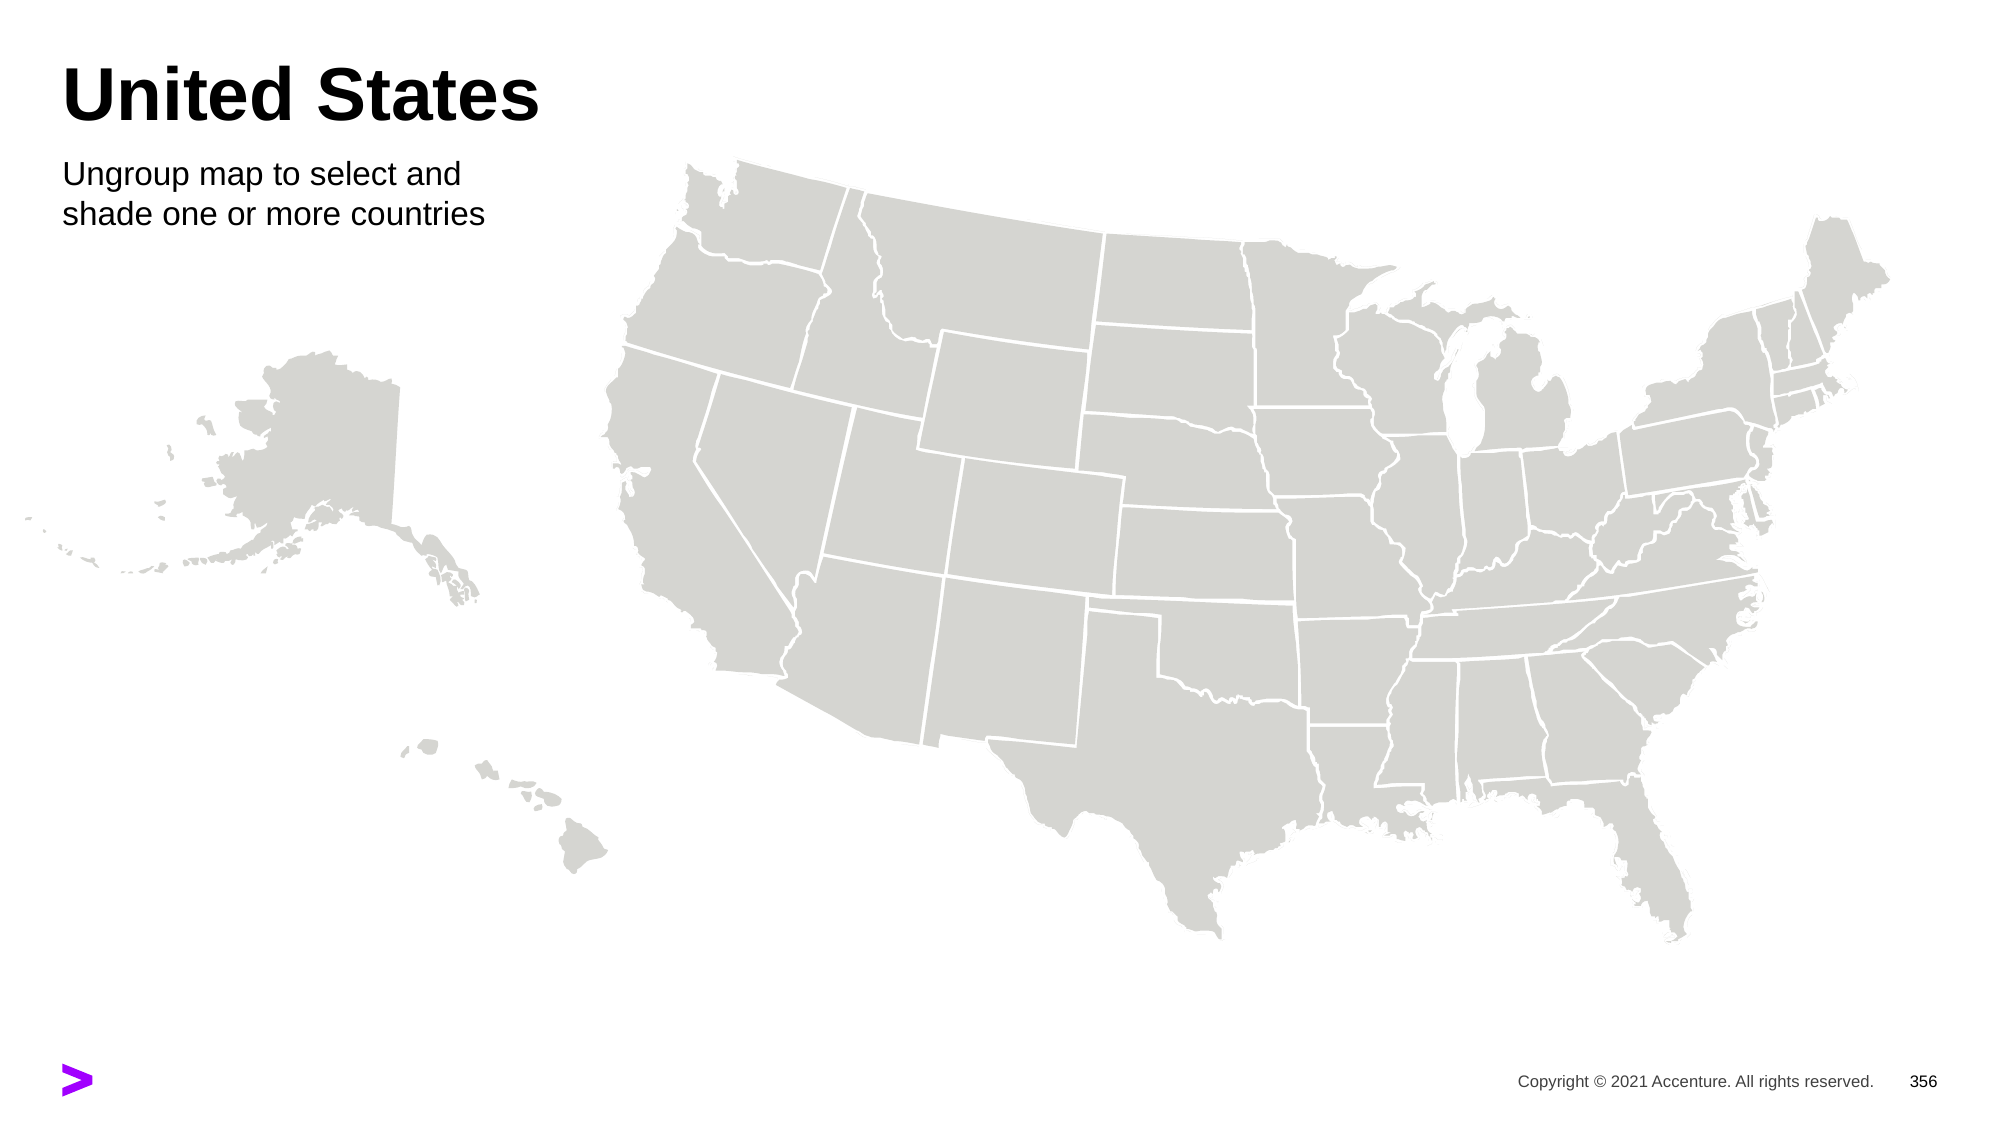

# United States
Ungroup map to select and
shade one or more countries

Copyright © 2021 Accenture. All rights reserved.
356